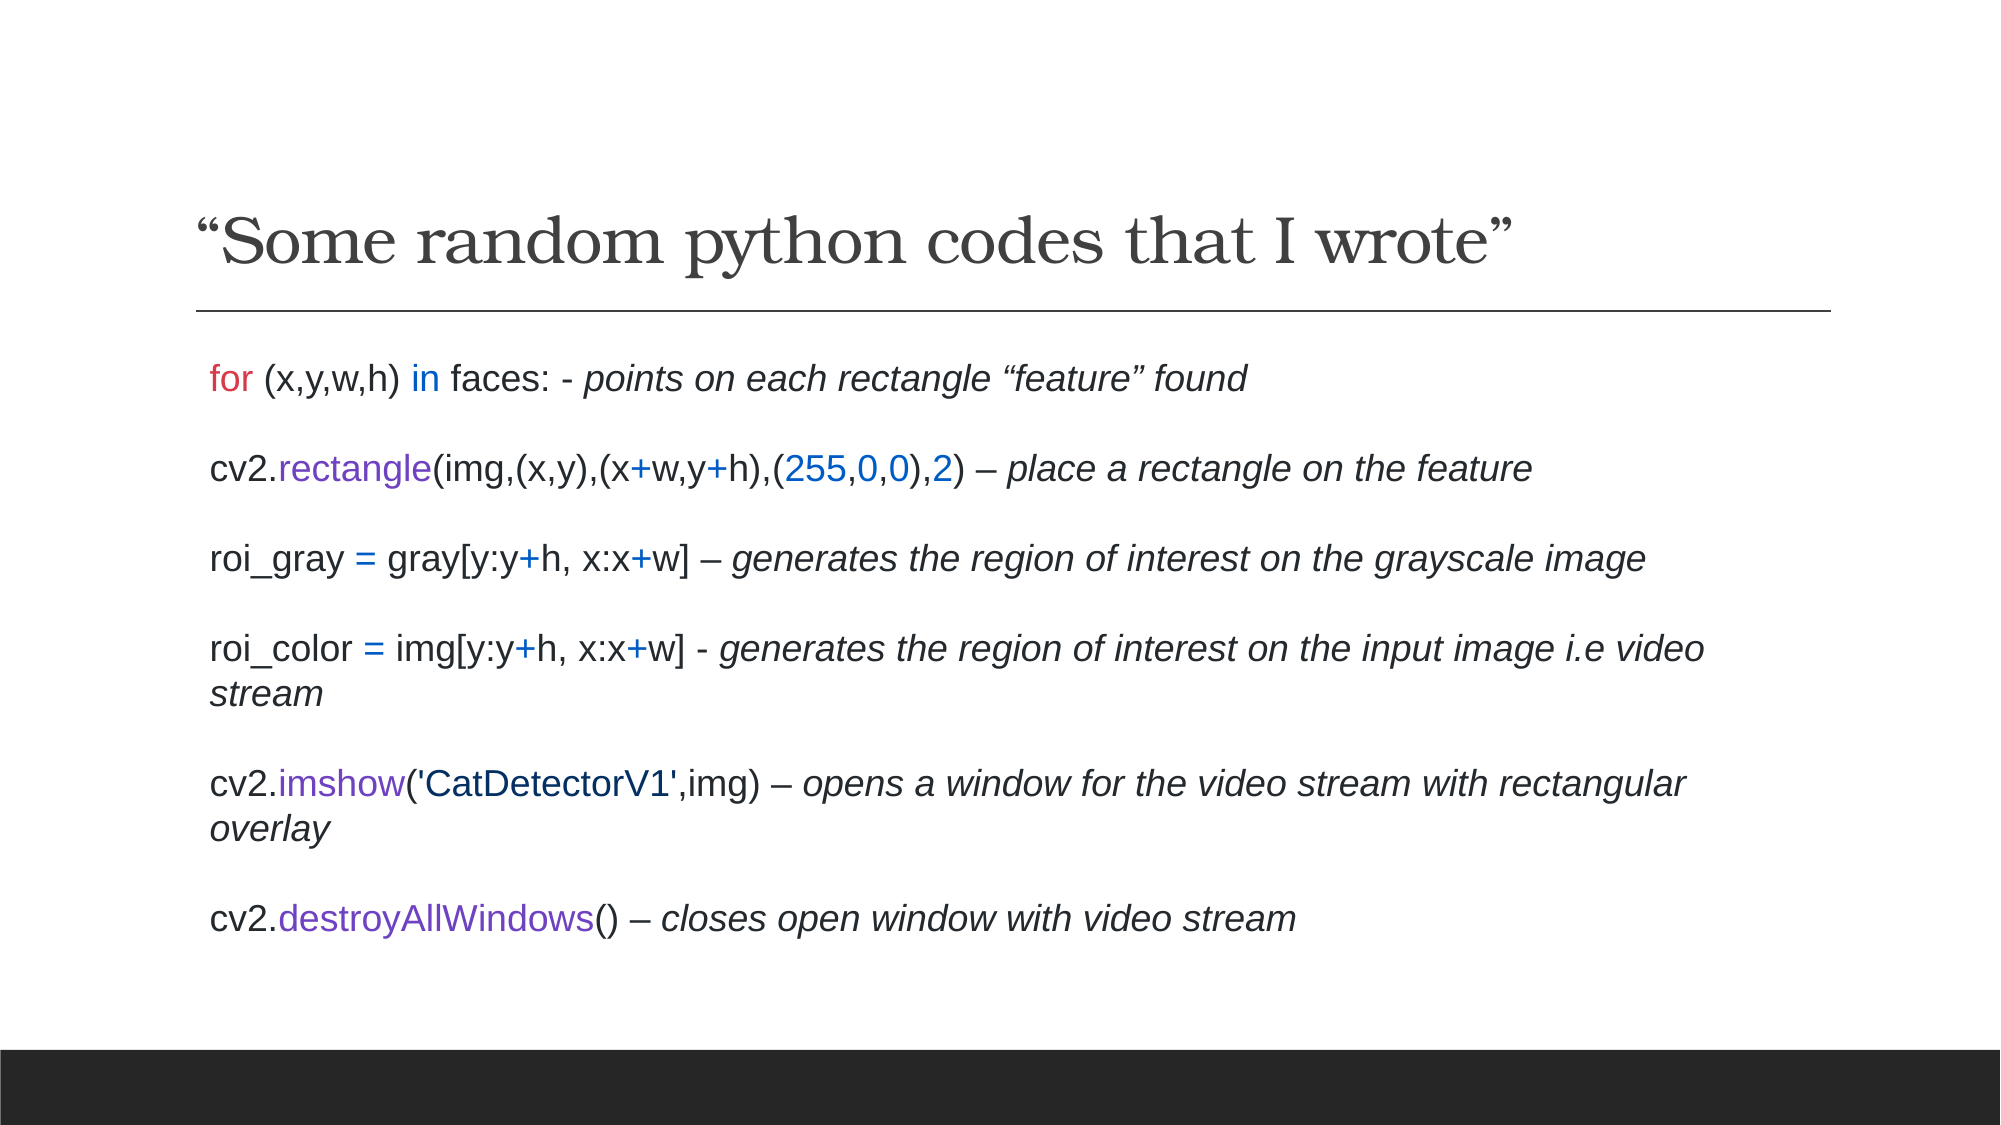

# “Some random python codes that I wrote”
for (x,y,w,h) in faces: - points on each rectangle “feature” found

cv2.rectangle(img,(x,y),(x+w,y+h),(255,0,0),2) – place a rectangle on the feature

roi_gray = gray[y:y+h, x:x+w] – generates the region of interest on the grayscale image

roi_color = img[y:y+h, x:x+w] - generates the region of interest on the input image i.e video stream

cv2.imshow('CatDetectorV1',img) – opens a window for the video stream with rectangular overlay

cv2.destroyAllWindows() – closes open window with video stream